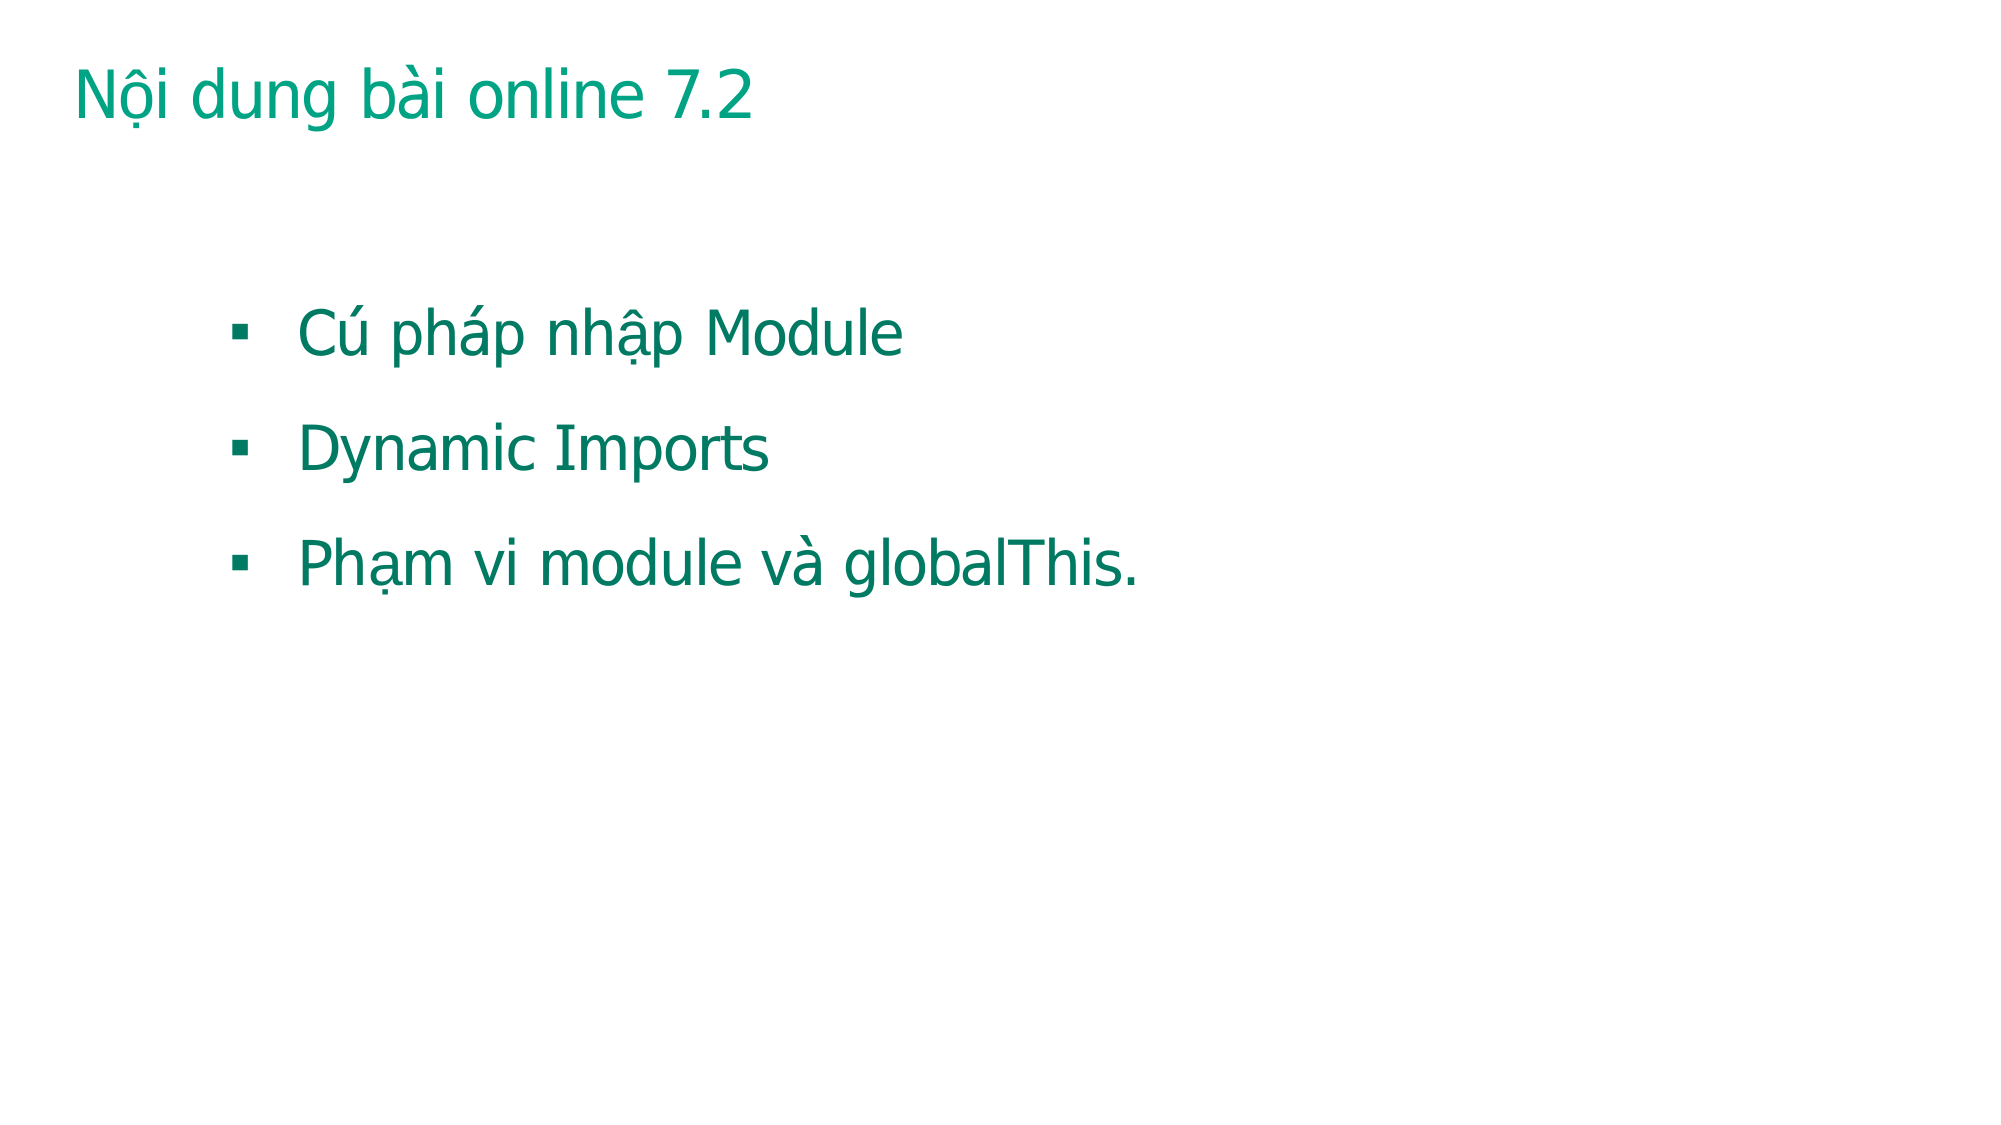

# Nội dung bài online 7.2
Cú pháp nhập Module
Dynamic Imports
Phạm vi module và globalThis.